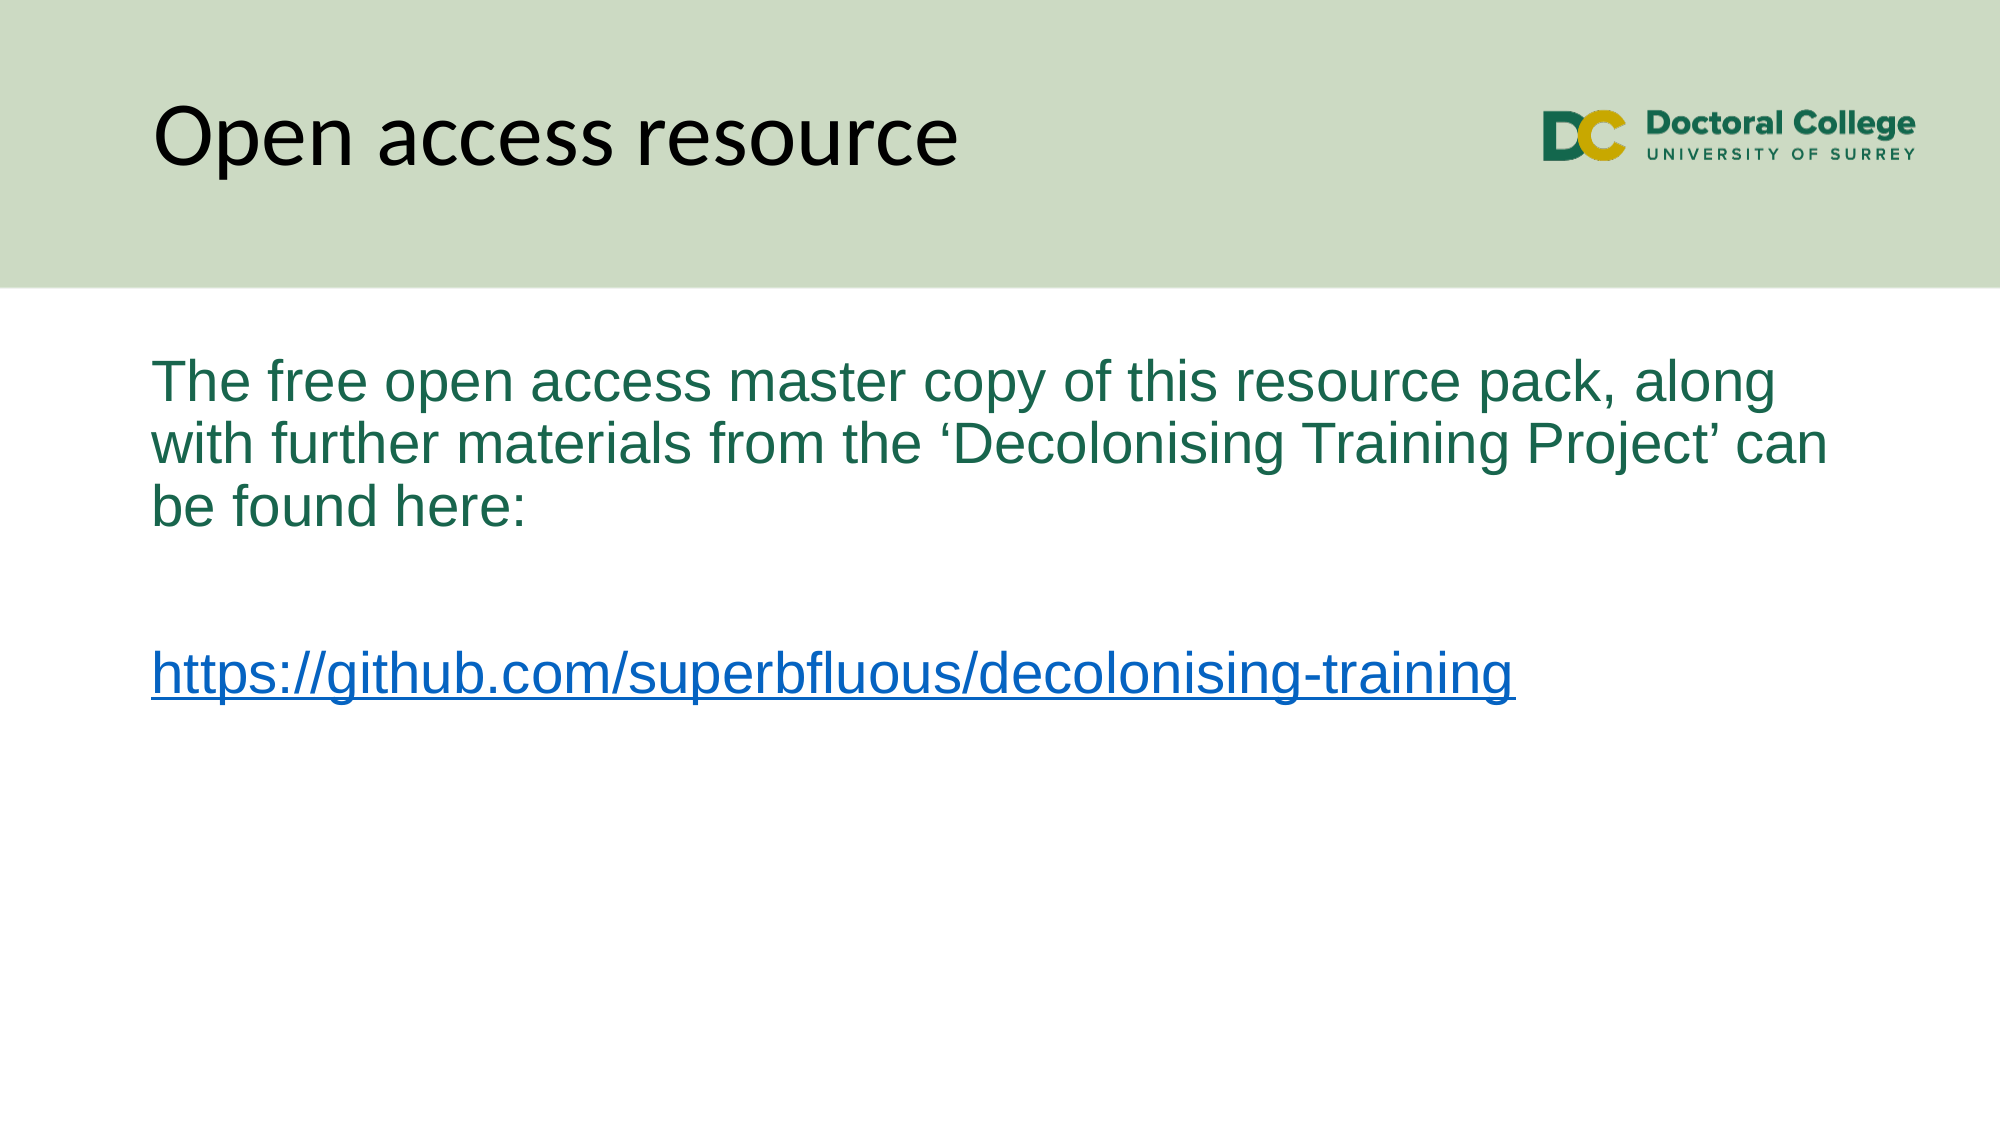

# Open access resource
The free open access master copy of this resource pack, along with further materials from the ‘Decolonising Training Project’ can be found here:

https://github.com/superbfluous/decolonising-training